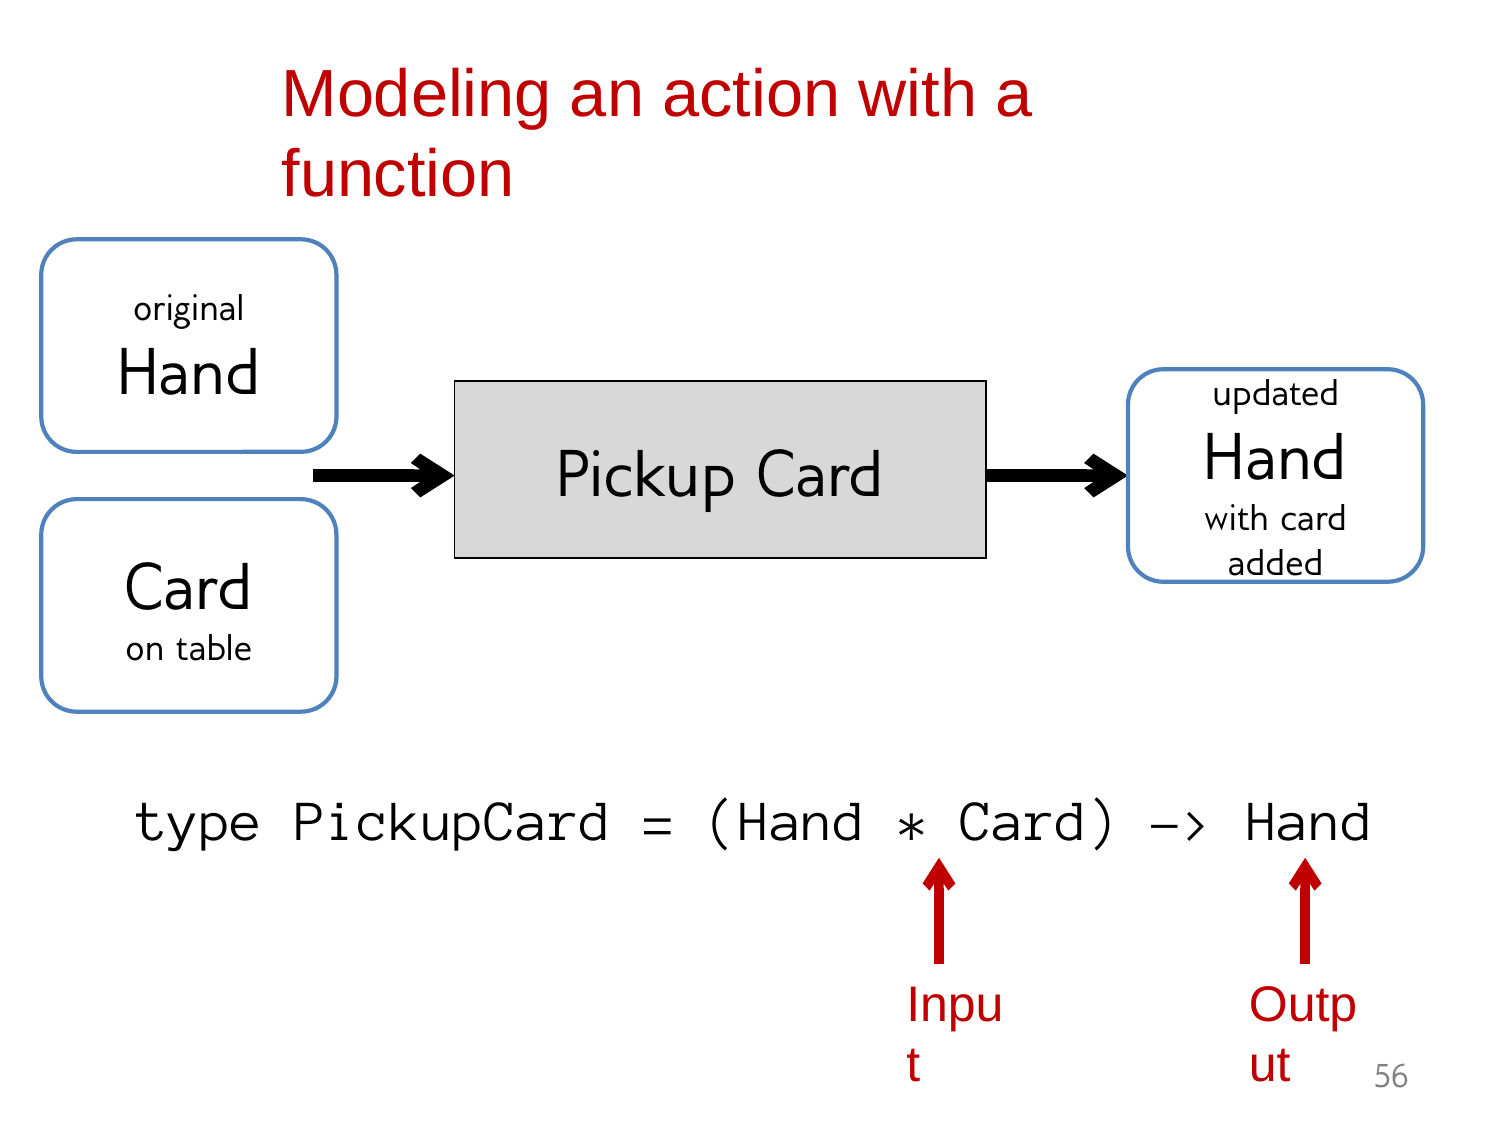

Modeling an action with a function
original
Hand
Card
on table
updated
Hand
with card added
Pickup Card
 type PickupCard = (Hand * Card) –> Hand
Input
Output